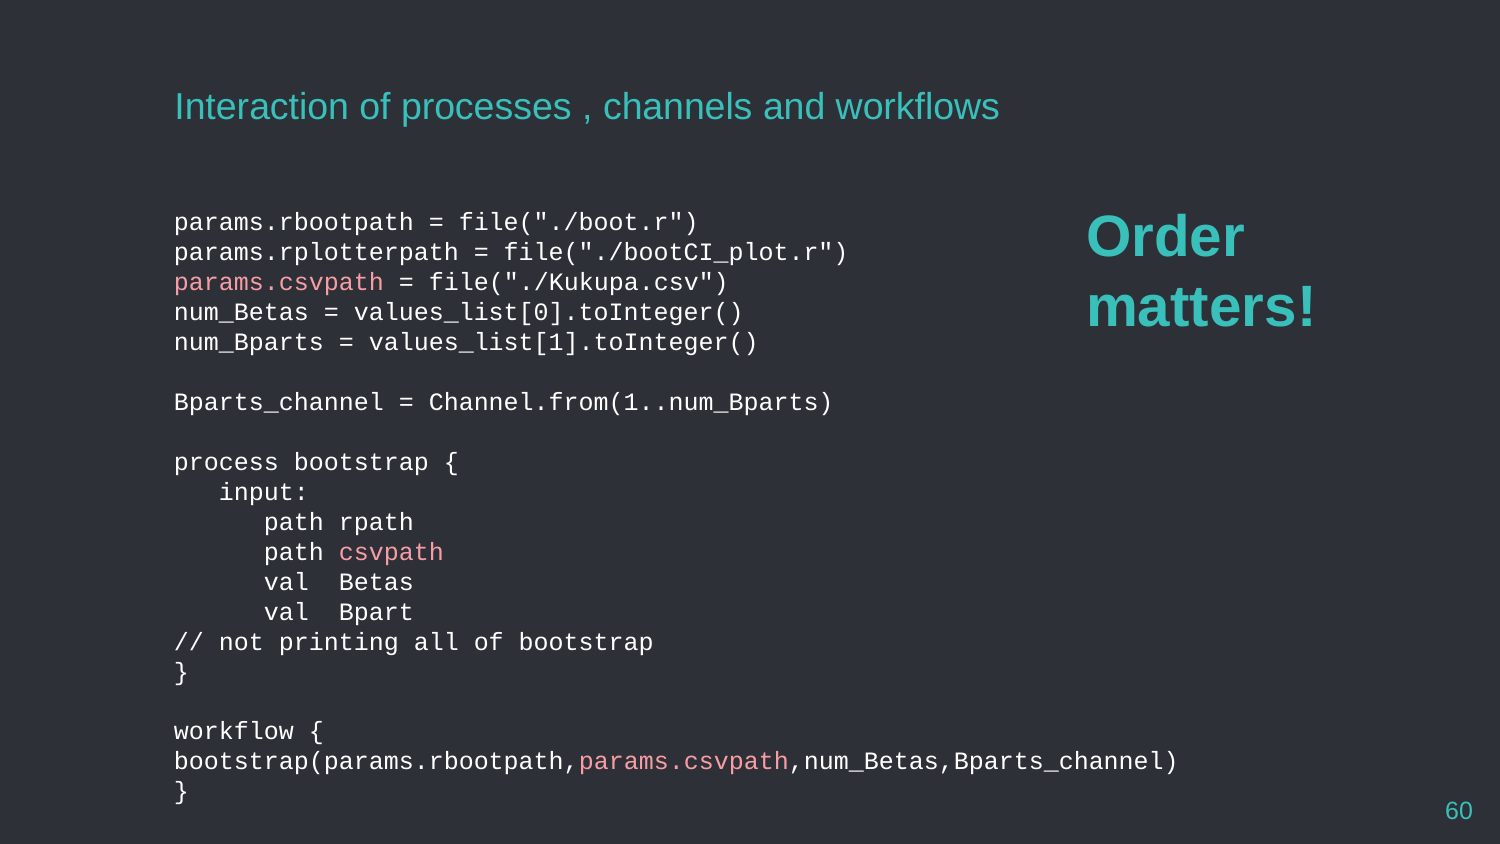

# Interaction of processes , channels and workflows
Order matters!
params.rbootpath = file("./boot.r")
params.rplotterpath = file("./bootCI_plot.r")
params.csvpath = file("./Kukupa.csv")
num_Betas = values_list[0].toInteger()
num_Bparts = values_list[1].toInteger()

Bparts_channel = Channel.from(1..num_Bparts)

process bootstrap {
   input:
      path rpath
      path csvpath
      val  Betas
      val  Bpart
// not printing all of bootstrap
}

workflow {
bootstrap(params.rbootpath,params.csvpath,num_Betas,Bparts_channel)
}
60